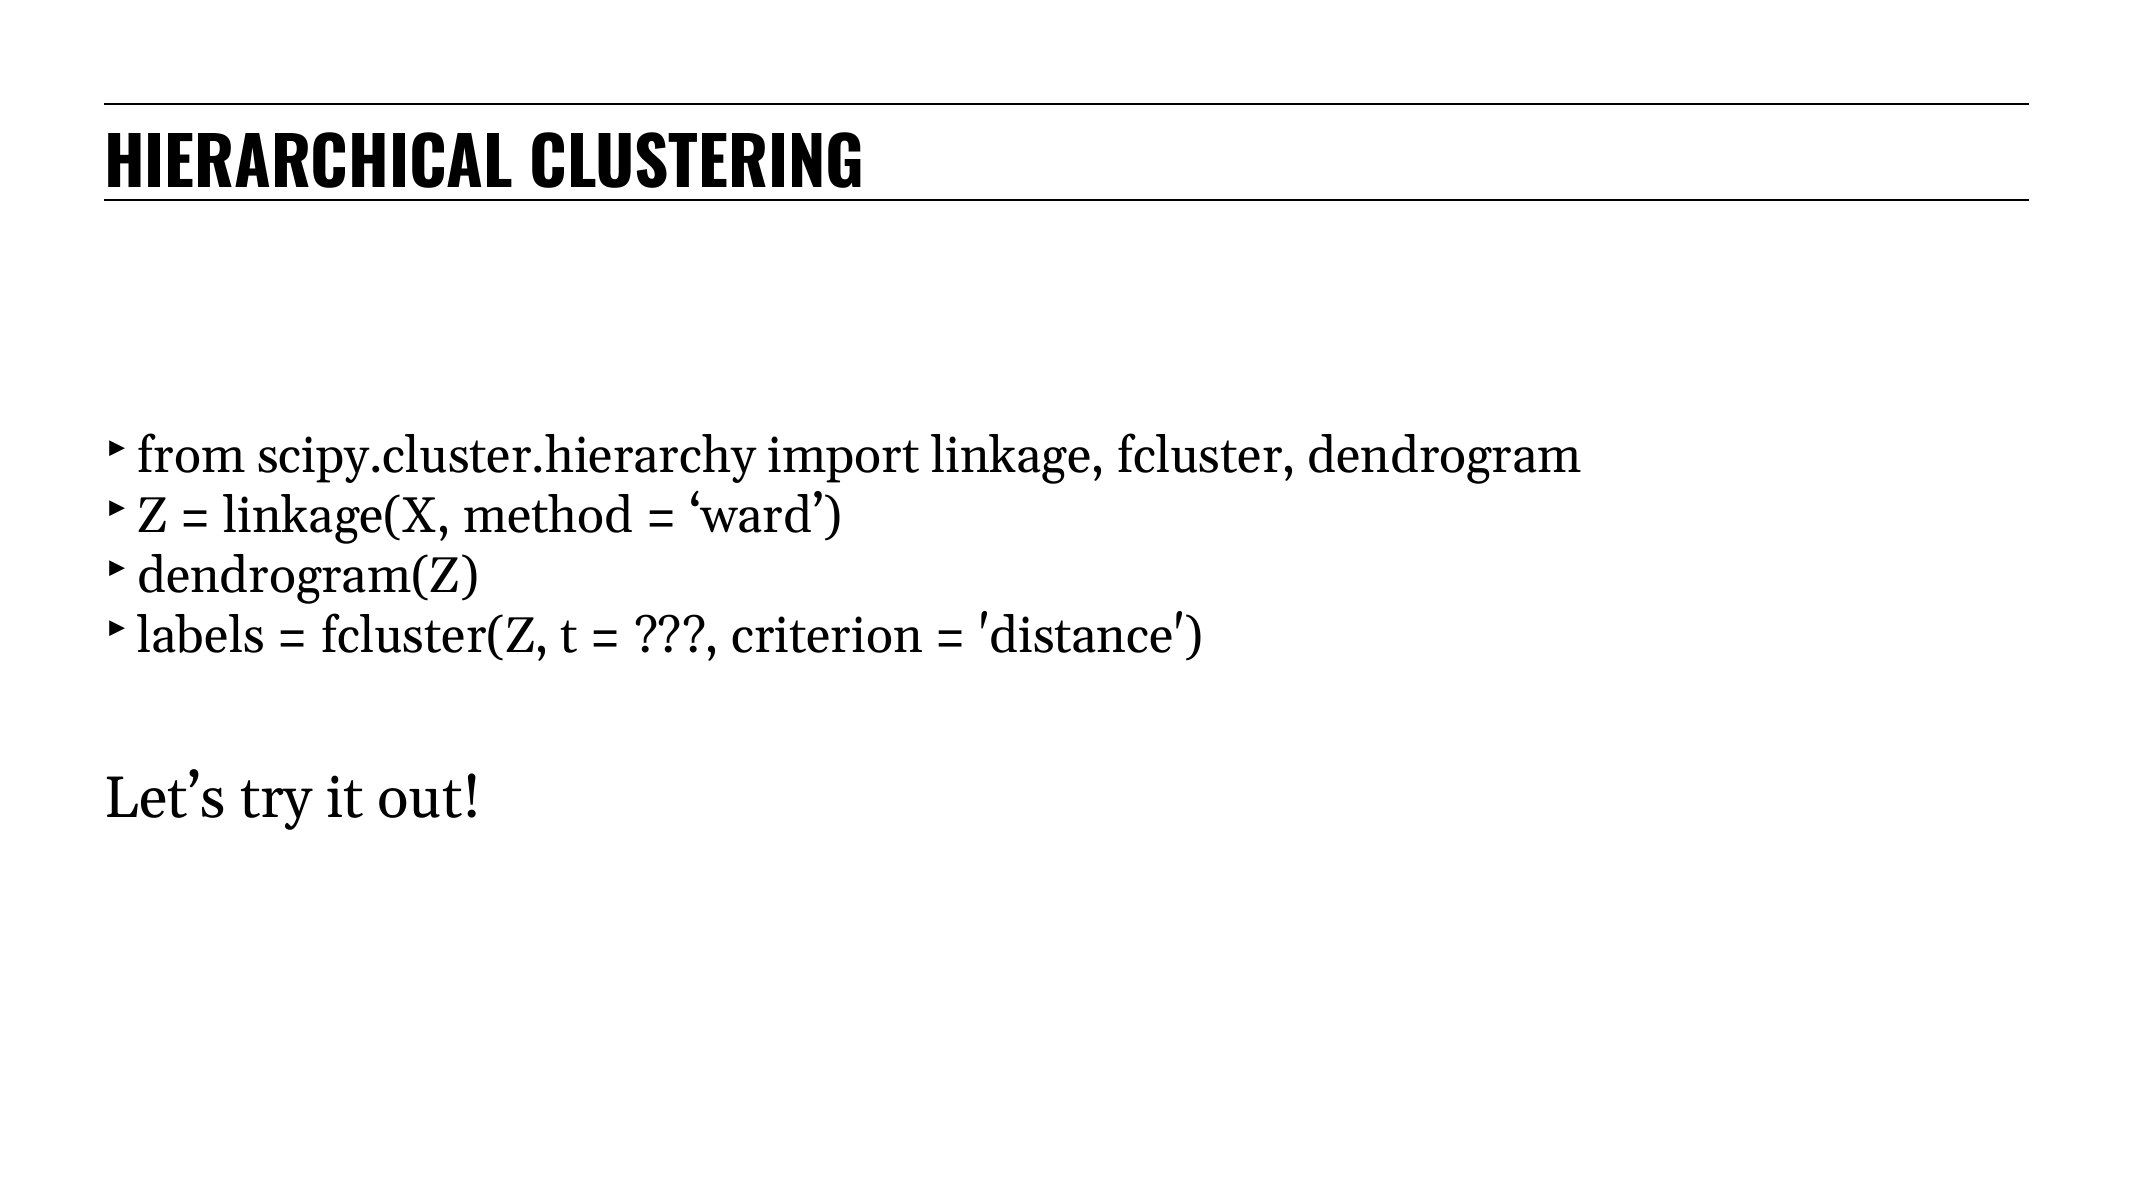

HIERARCHICAL CLUSTERING

from scipy.cluster.hierarchy import linkage, fcluster, dendrogram
Z = linkage(X, method = ‘ward’)
dendrogram(Z)
labels = fcluster(Z, t = ???, criterion = 'distance')

Let’s try it out!